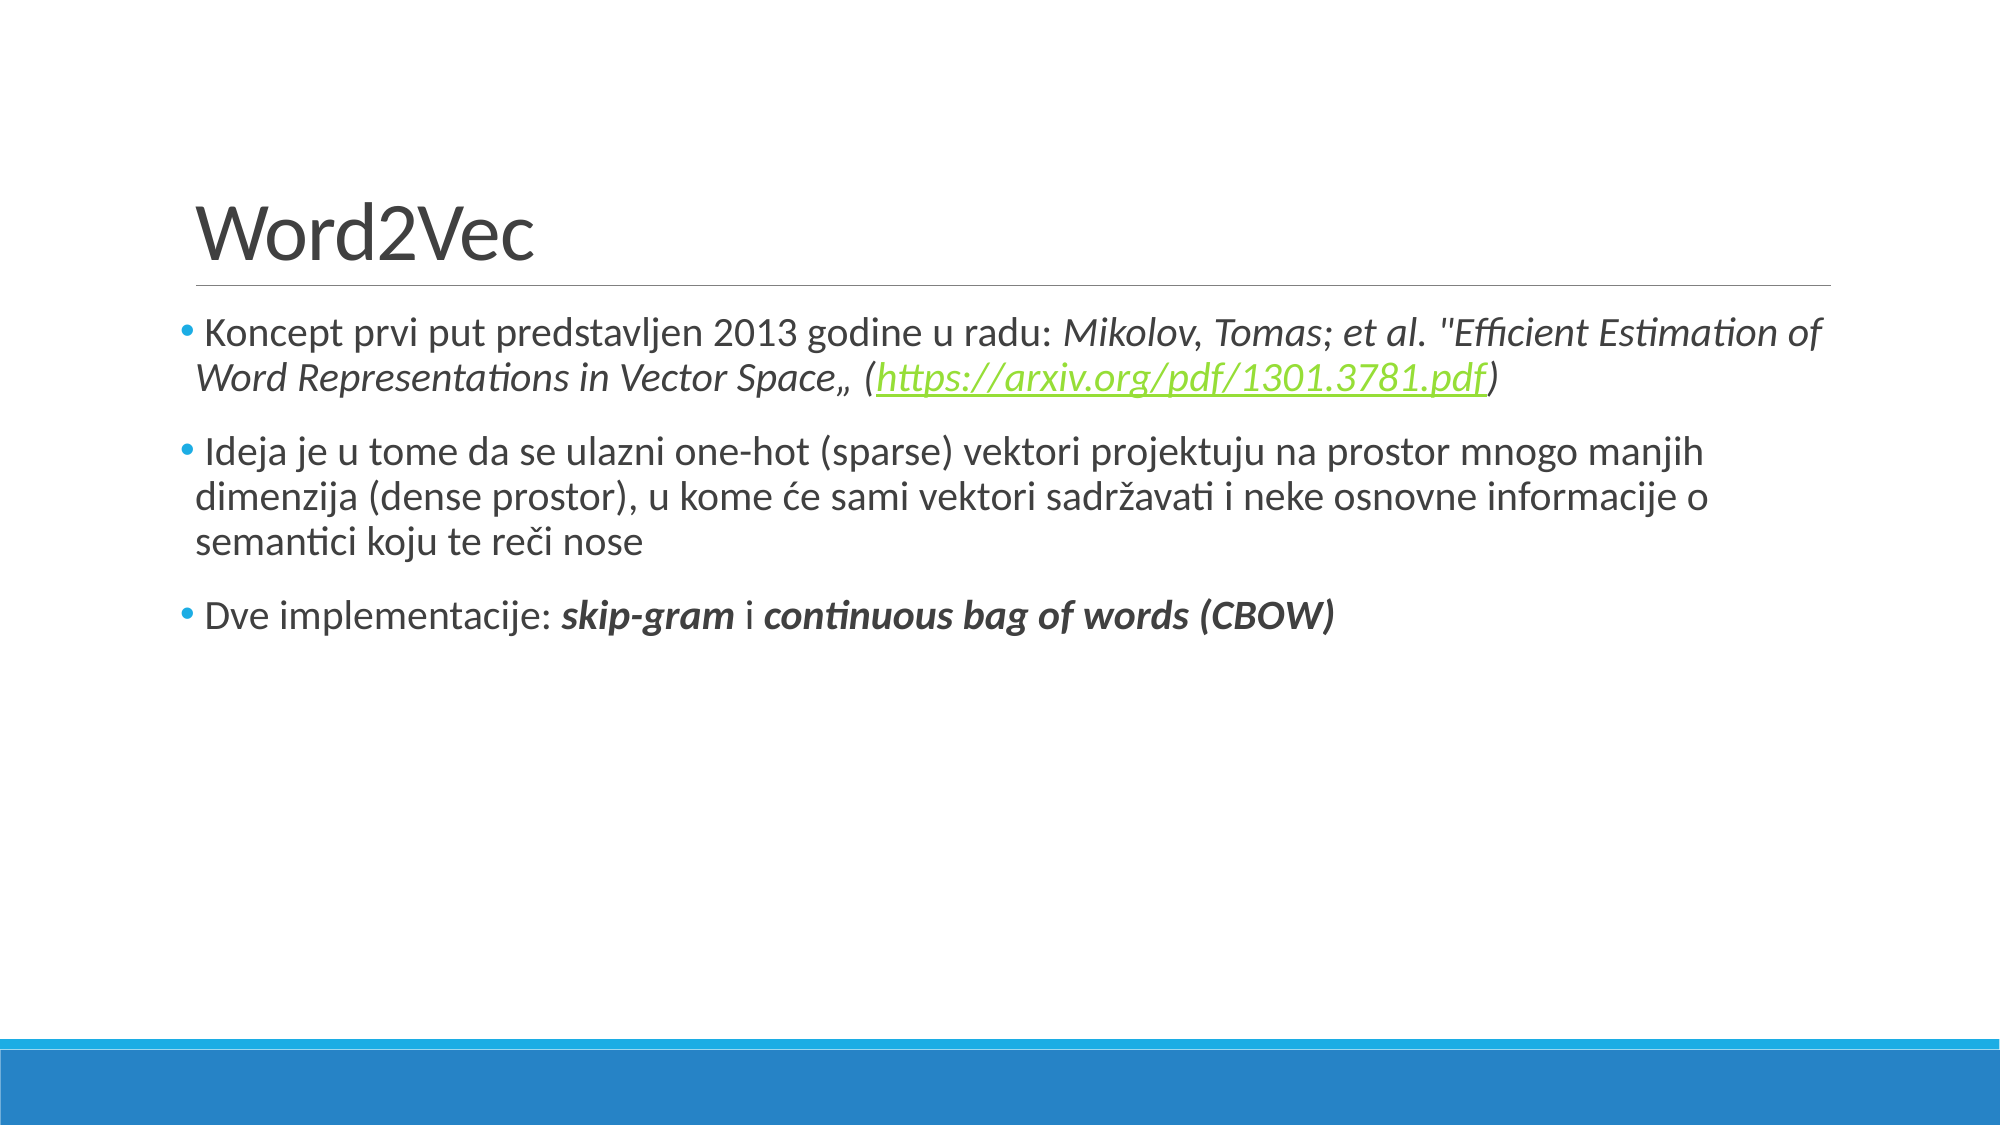

# Word2Vec
 Koncept prvi put predstavljen 2013 godine u radu: Mikolov, Tomas; et al. "Efficient Estimation of Word Representations in Vector Space„ (https://arxiv.org/pdf/1301.3781.pdf)
 Ideja je u tome da se ulazni one-hot (sparse) vektori projektuju na prostor mnogo manjih dimenzija (dense prostor), u kome će sami vektori sadržavati i neke osnovne informacije o semantici koju te reči nose
 Dve implementacije: skip-gram i continuous bag of words (CBOW)